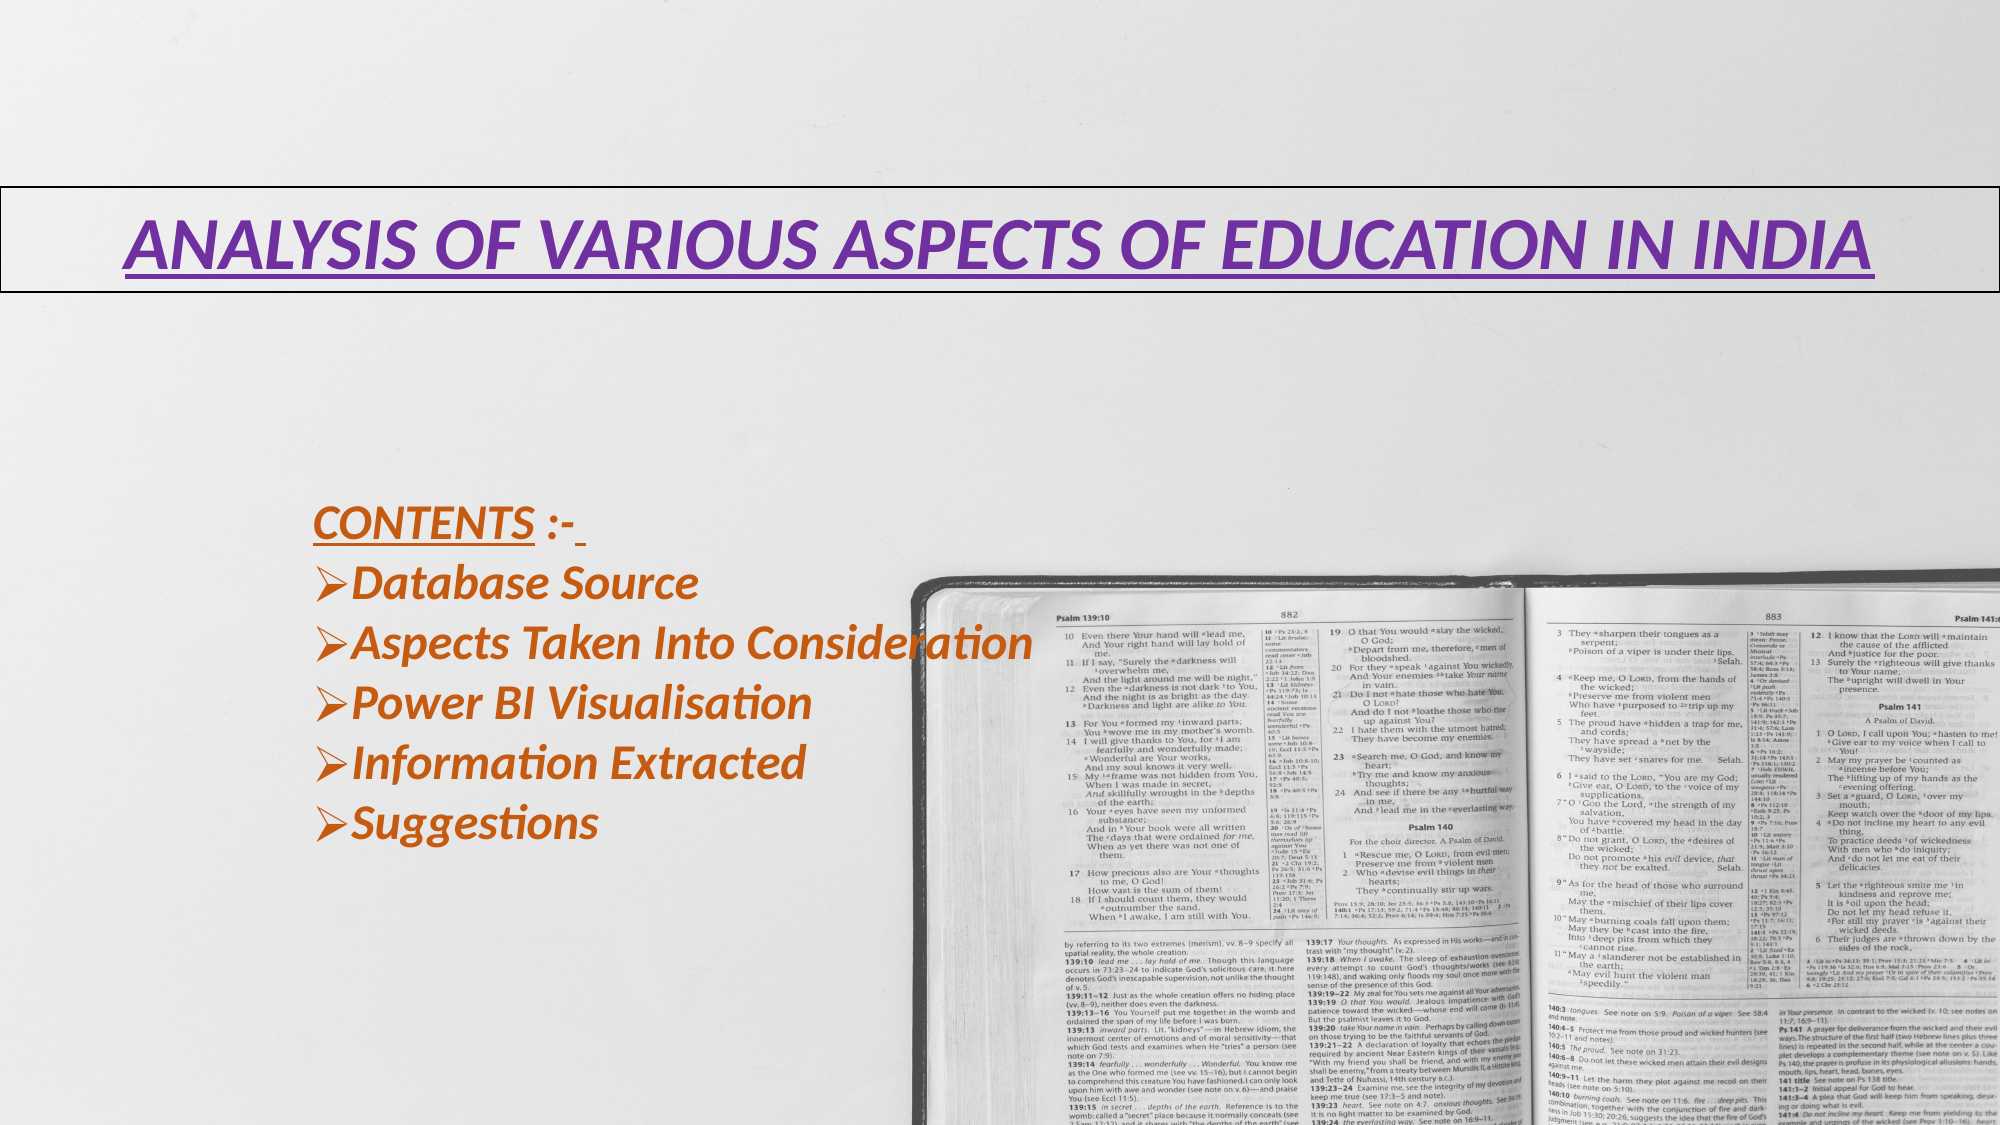

ANALYSIS OF VARIOUS ASPECTS OF EDUCATION IN INDIA
CONTENTS :-
Database Source
Aspects Taken Into Consideration
Power BI Visualisation
Information Extracted
Suggestions